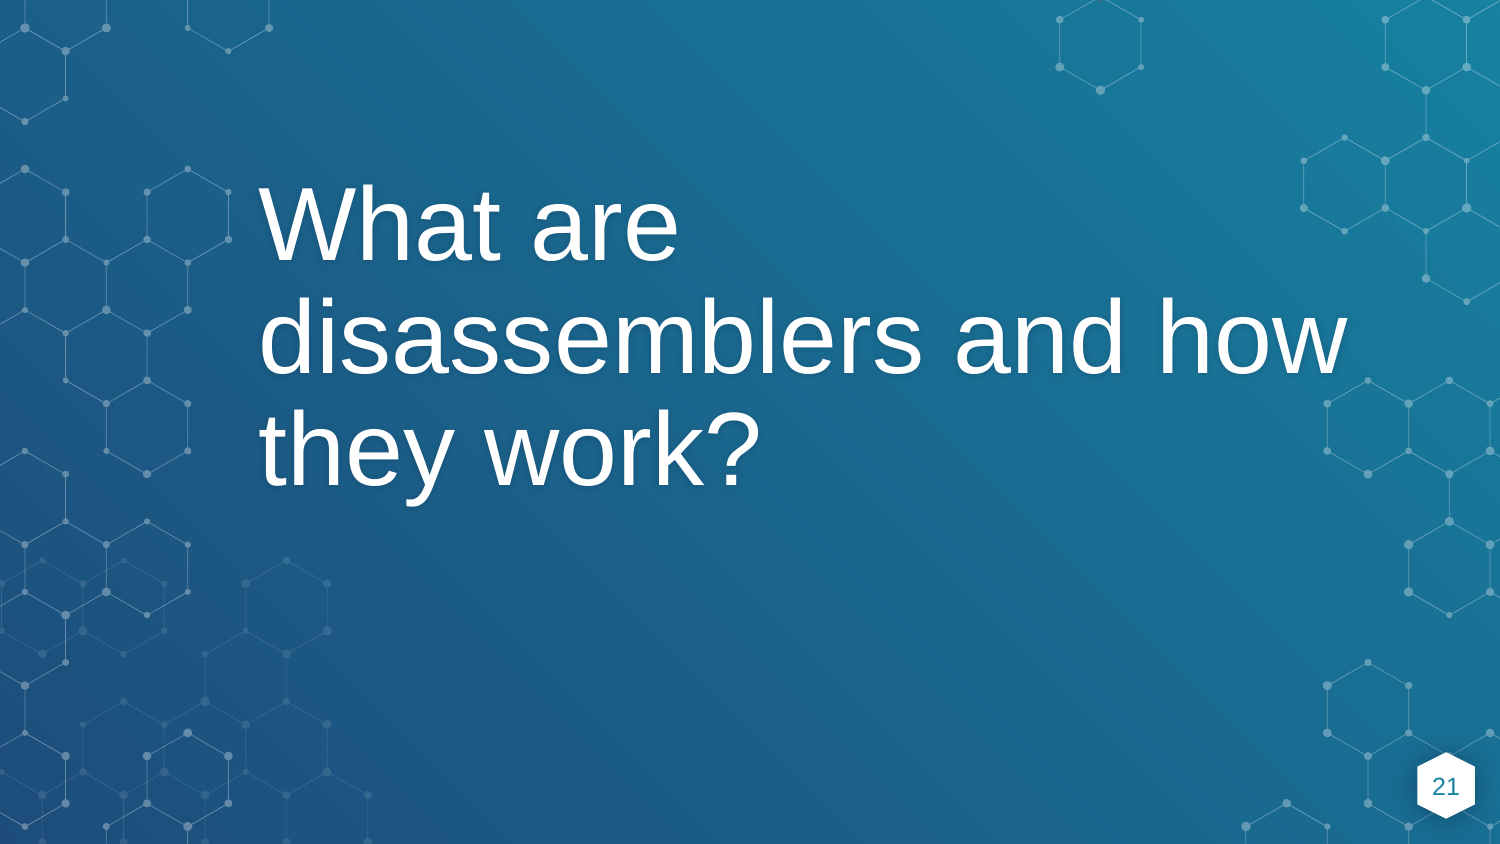

What are disassemblers and how they work?
21